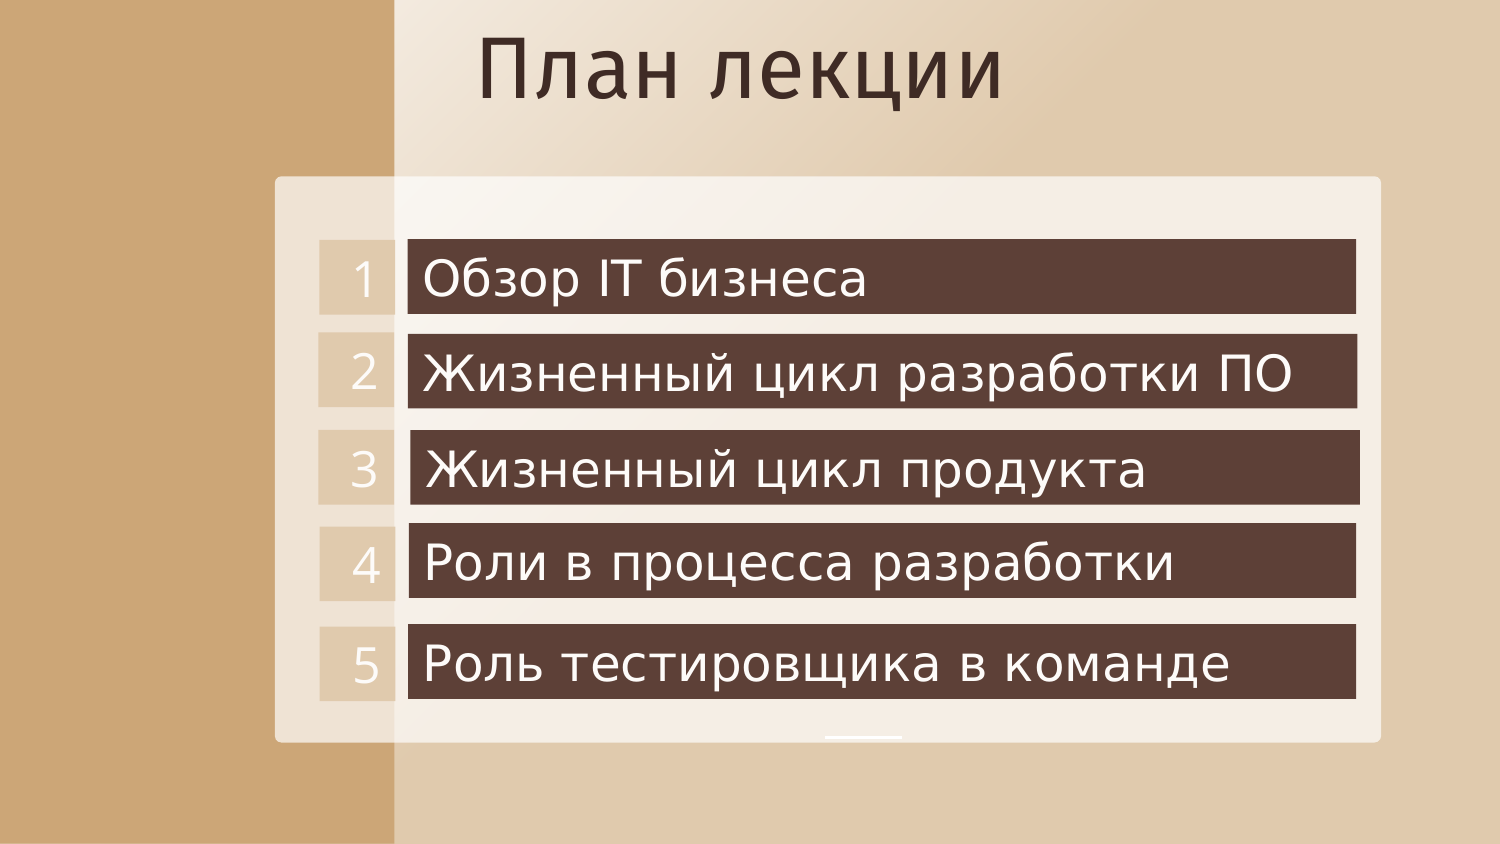

План лекции

Обзор IT бизнеса
1
2
Жизненный цикл разработки ПО
3
Жизненный цикл продукта
Роли в процесса разработки
4
Роль тестировщика в команде
5